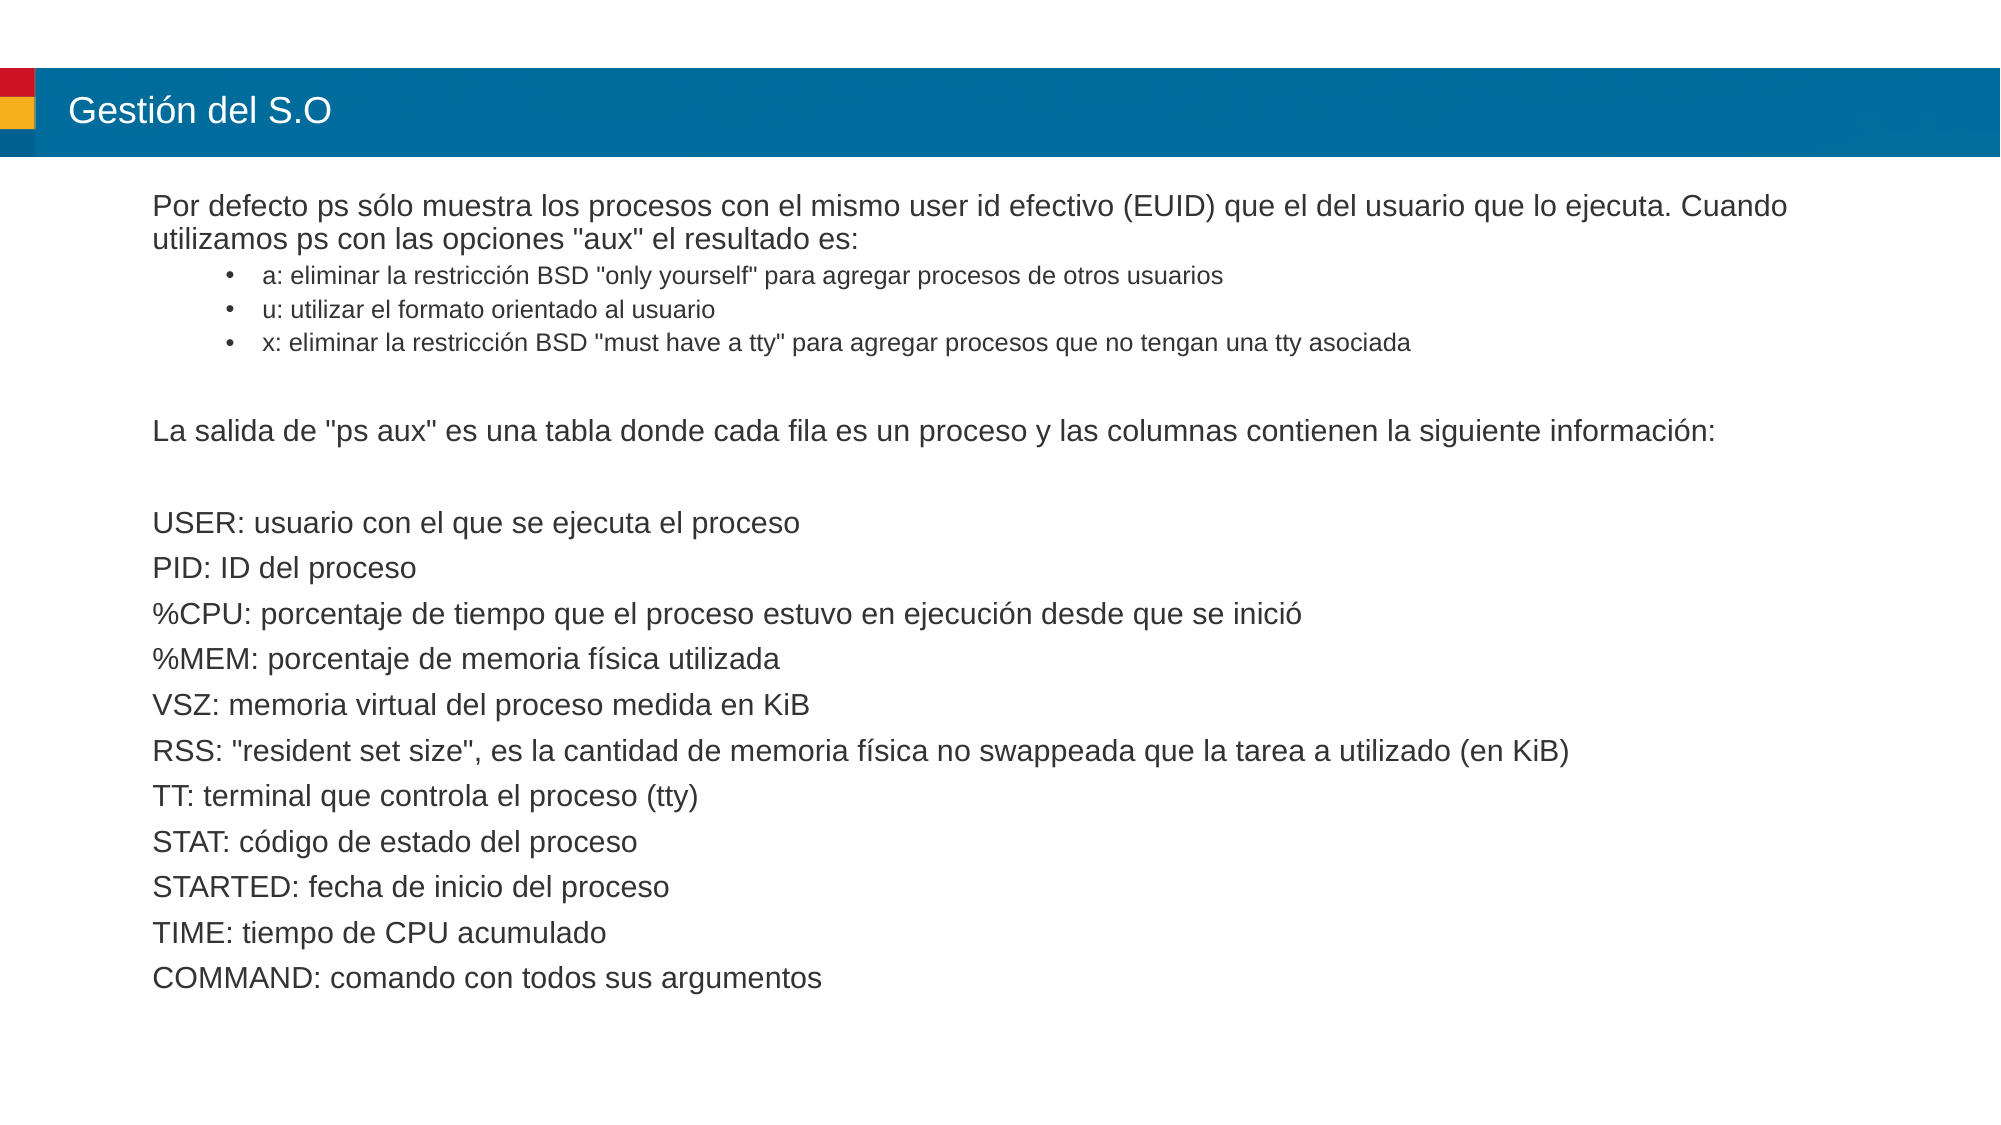

# Gestión del S.O
Por defecto ps sólo muestra los procesos con el mismo user id efectivo (EUID) que el del usuario que lo ejecuta. Cuando utilizamos ps con las opciones "aux" el resultado es:
a: eliminar la restricción BSD "only yourself" para agregar procesos de otros usuarios
u: utilizar el formato orientado al usuario
x: eliminar la restricción BSD "must have a tty" para agregar procesos que no tengan una tty asociada

La salida de "ps aux" es una tabla donde cada fila es un proceso y las columnas contienen la siguiente información:

USER: usuario con el que se ejecuta el proceso
PID: ID del proceso
%CPU: porcentaje de tiempo que el proceso estuvo en ejecución desde que se inició
%MEM: porcentaje de memoria física utilizada
VSZ: memoria virtual del proceso medida en KiB
RSS: "resident set size", es la cantidad de memoria física no swappeada que la tarea a utilizado (en KiB)
TT: terminal que controla el proceso (tty)
STAT: código de estado del proceso
STARTED: fecha de inicio del proceso
TIME: tiempo de CPU acumulado
COMMAND: comando con todos sus argumentos